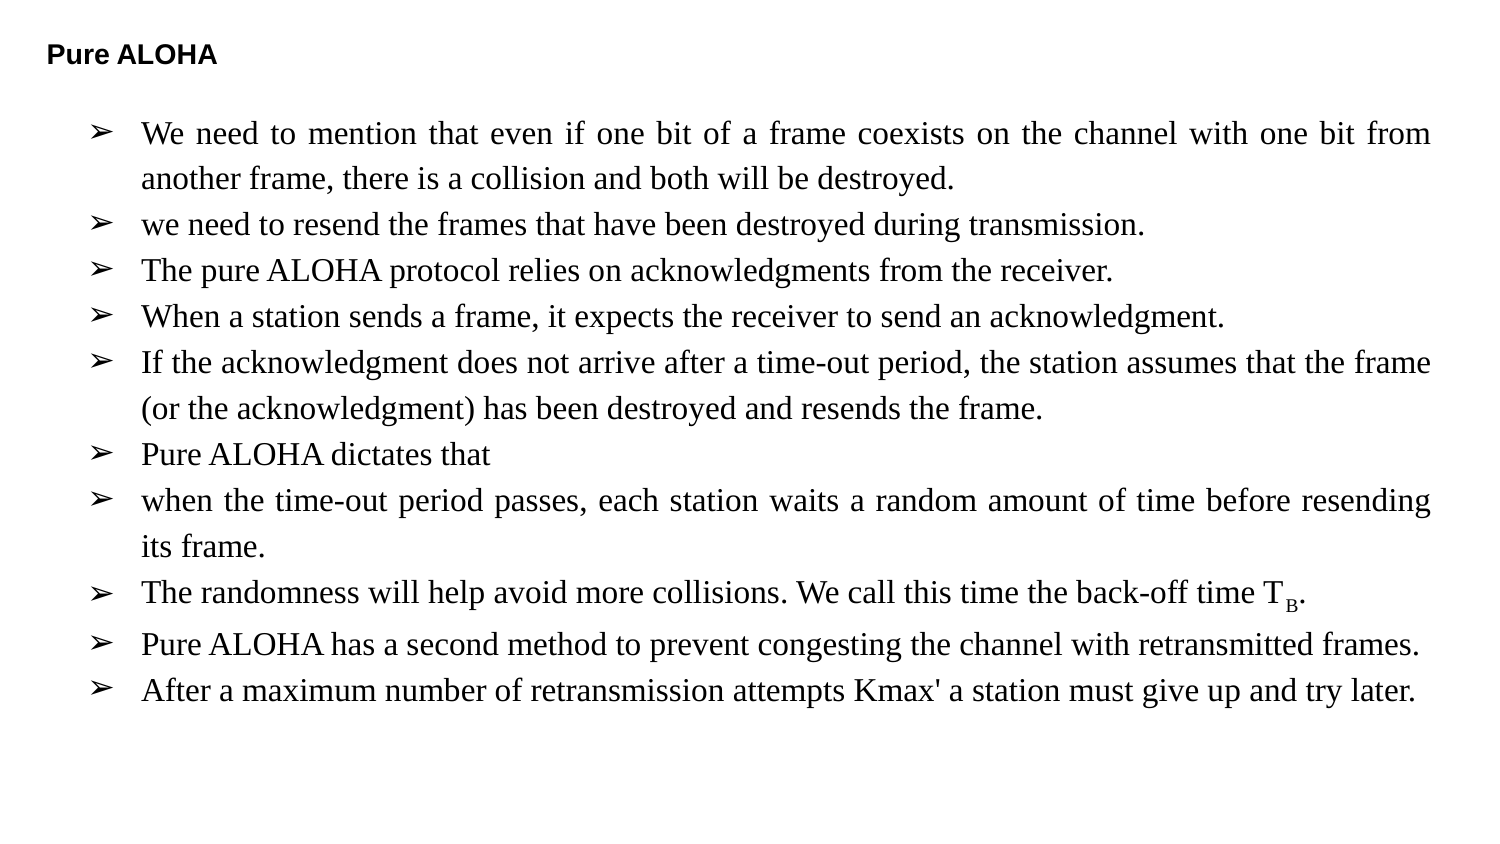

# Pure ALOHA

We need to mention that even if one bit of a frame coexists on the channel with one bit from another frame, there is a collision and both will be destroyed.
we need to resend the frames that have been destroyed during transmission.
The pure ALOHA protocol relies on acknowledgments from the receiver.
When a station sends a frame, it expects the receiver to send an acknowledgment.
If the acknowledgment does not arrive after a time-out period, the station assumes that the frame (or the acknowledgment) has been destroyed and resends the frame.
Pure ALOHA dictates that
when the time-out period passes, each station waits a random amount of time before resending its frame.
The randomness will help avoid more collisions. We call this time the back-off time TB.
Pure ALOHA has a second method to prevent congesting the channel with retransmitted frames.
After a maximum number of retransmission attempts Kmax' a station must give up and try later.